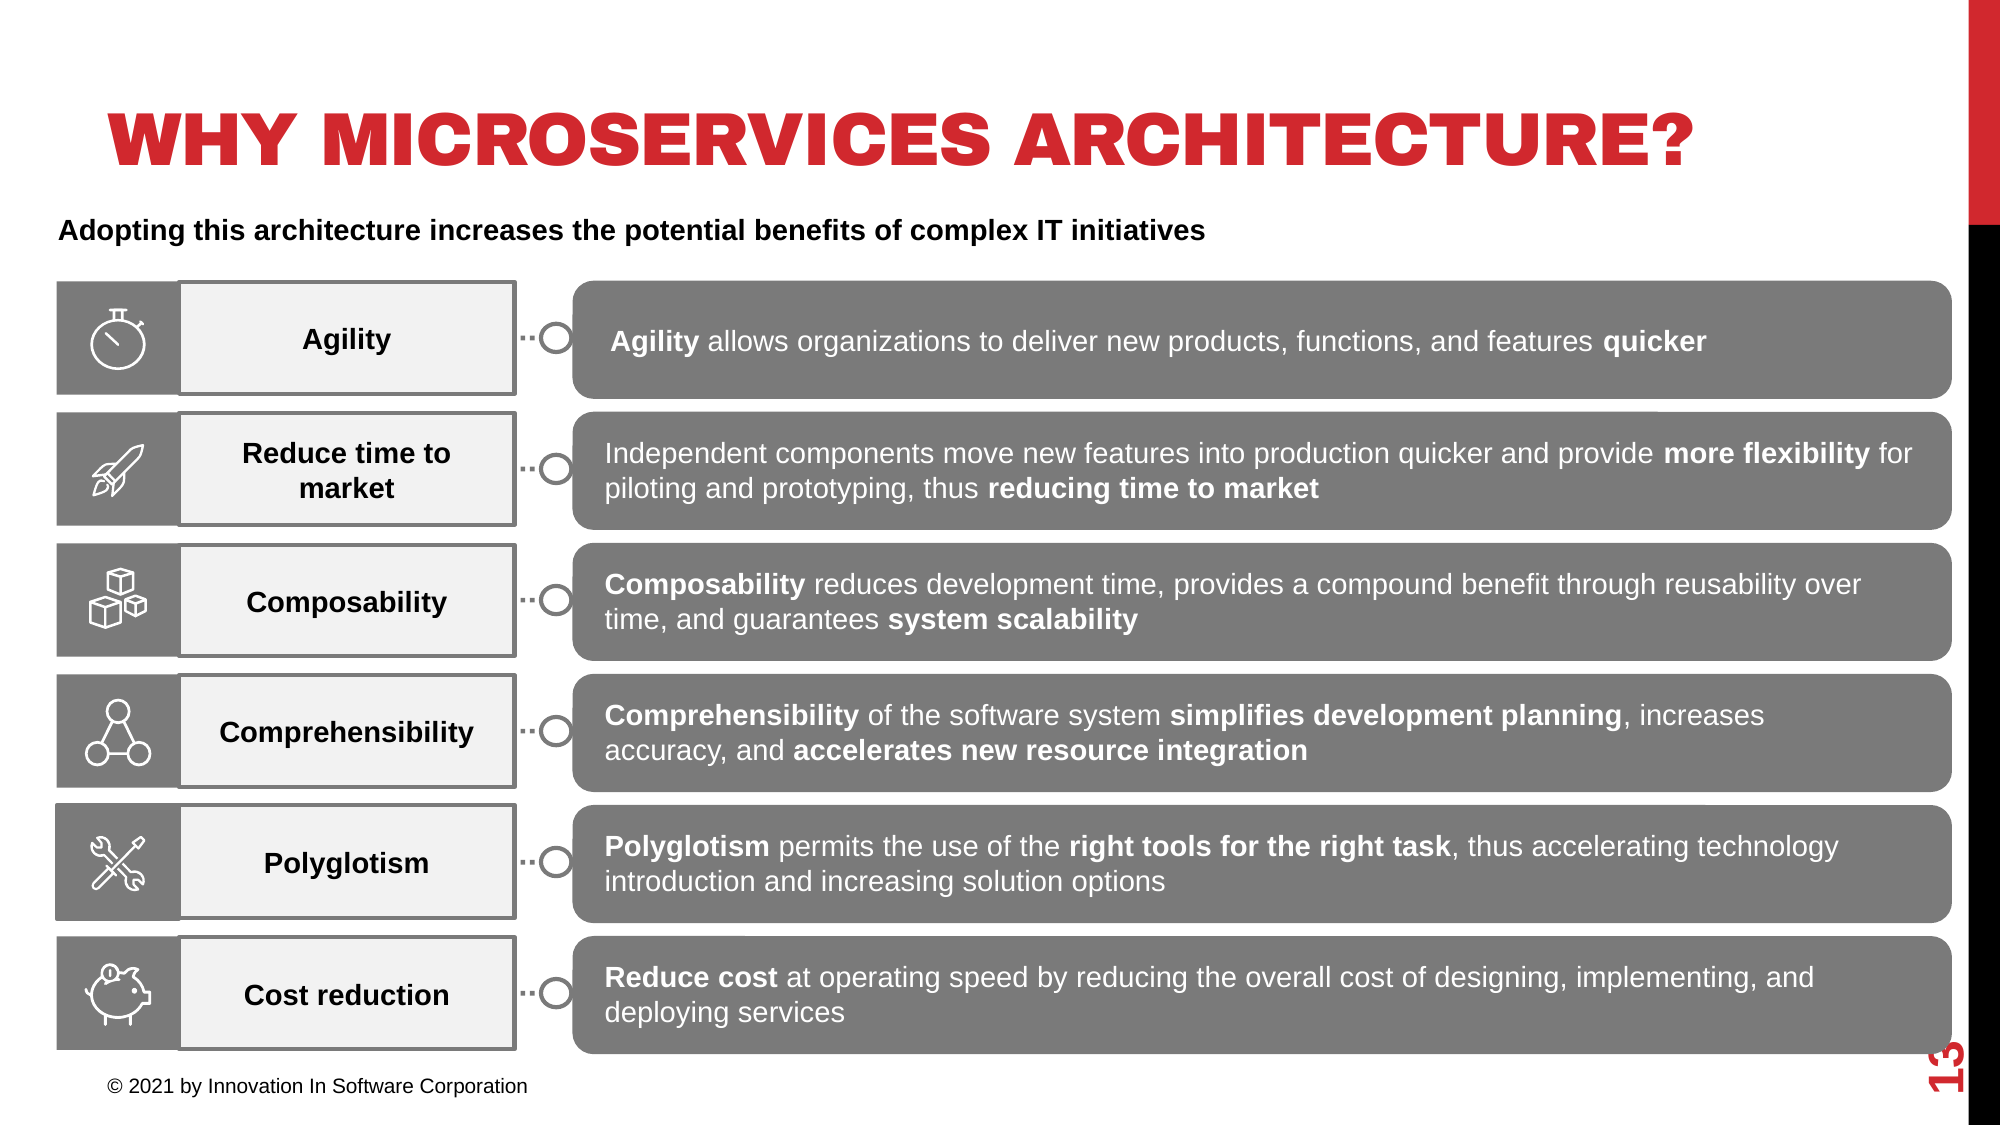

Why Microservices Architecture?
Adopting this architecture increases the potential benefits of complex IT initiatives

Agility
Agility allows organizations to deliver new products, functions, and features quicker

Reduce time to market

Independent components move new features into production quicker and provide more flexibility for piloting and prototyping, thus reducing time to market

Composability

Composability reduces development time, provides a compound benefit through reusability over time, and guarantees system scalability

Comprehensibility

Comprehensibility of the software system simplifies development planning, increases accuracy, and accelerates new resource integration

Polyglotism

Polyglotism permits the use of the right tools for the right task, thus accelerating technology introduction and increasing solution options

Cost reduction

Reduce cost at operating speed by reducing the overall cost of designing, implementing, and deploying services

13
© 2021 by Innovation In Software Corporation